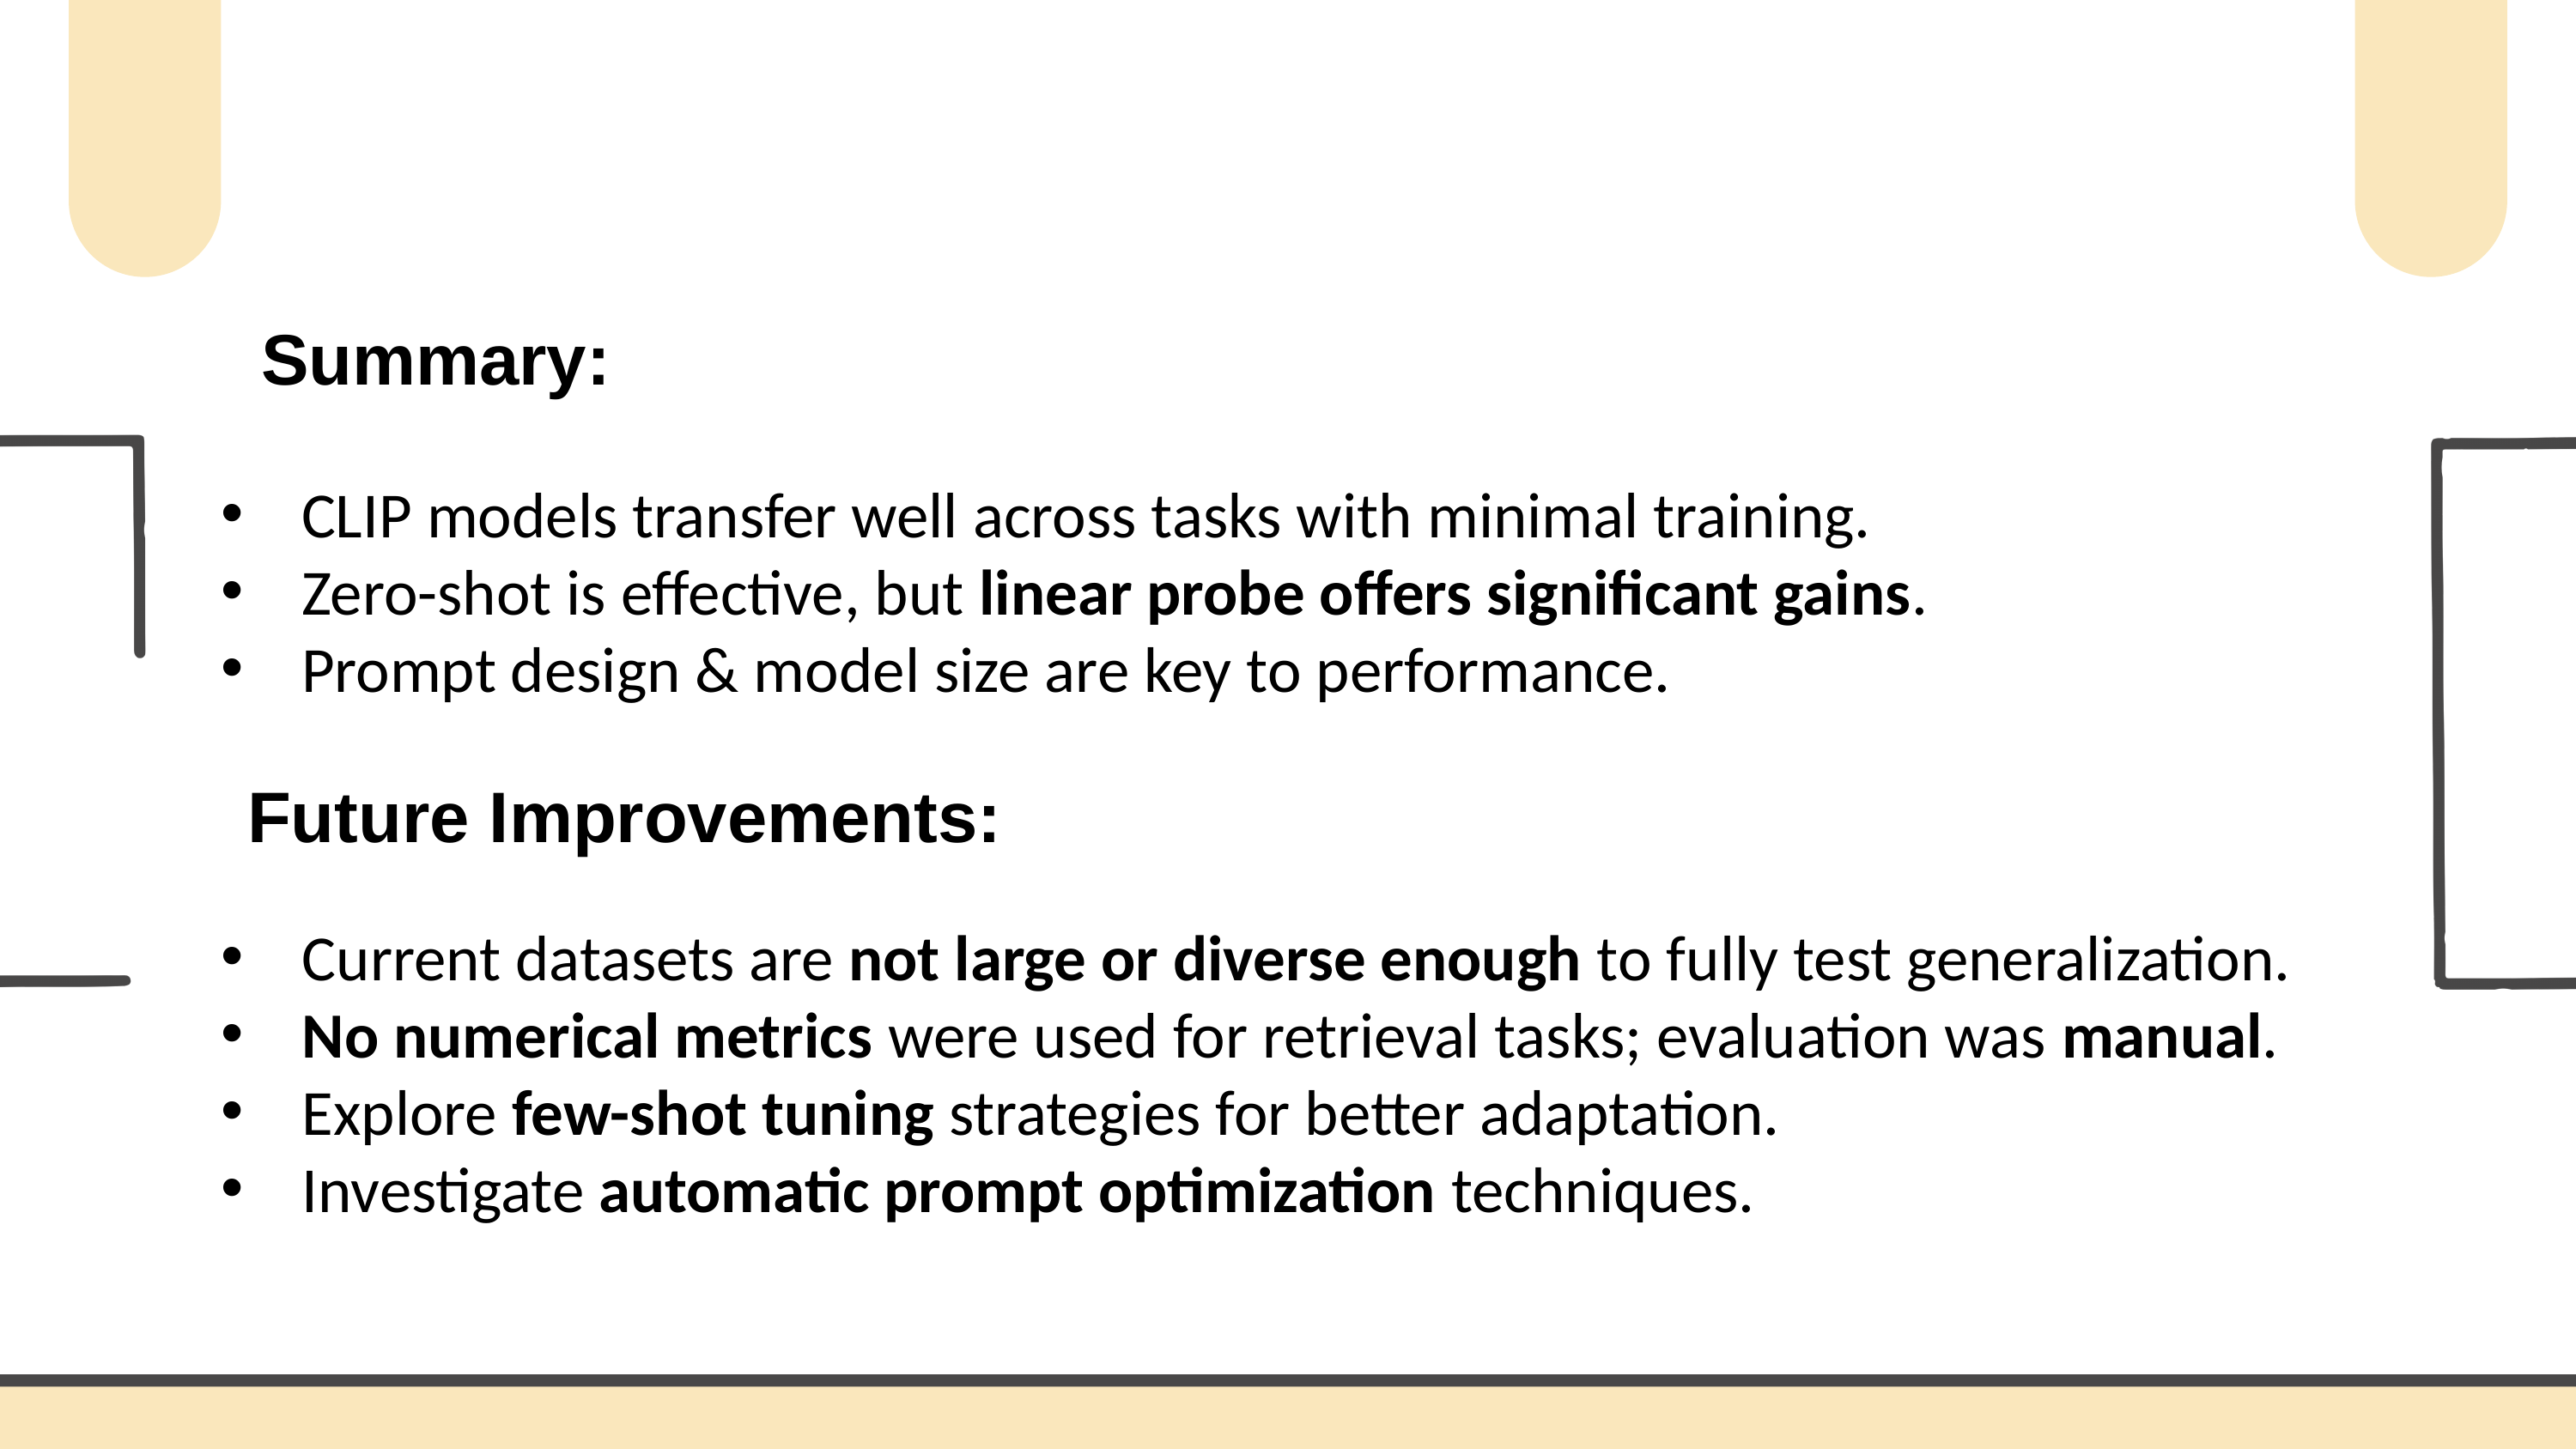

Summary:

CLIP models transfer well across tasks with minimal training.
Zero-shot is effective, but linear probe offers significant gains.
Prompt design & model size are key to performance.
Future Improvements:
Current datasets are not large or diverse enough to fully test generalization.
No numerical metrics were used for retrieval tasks; evaluation was manual.
Explore few-shot tuning strategies for better adaptation.
Investigate automatic prompt optimization techniques.